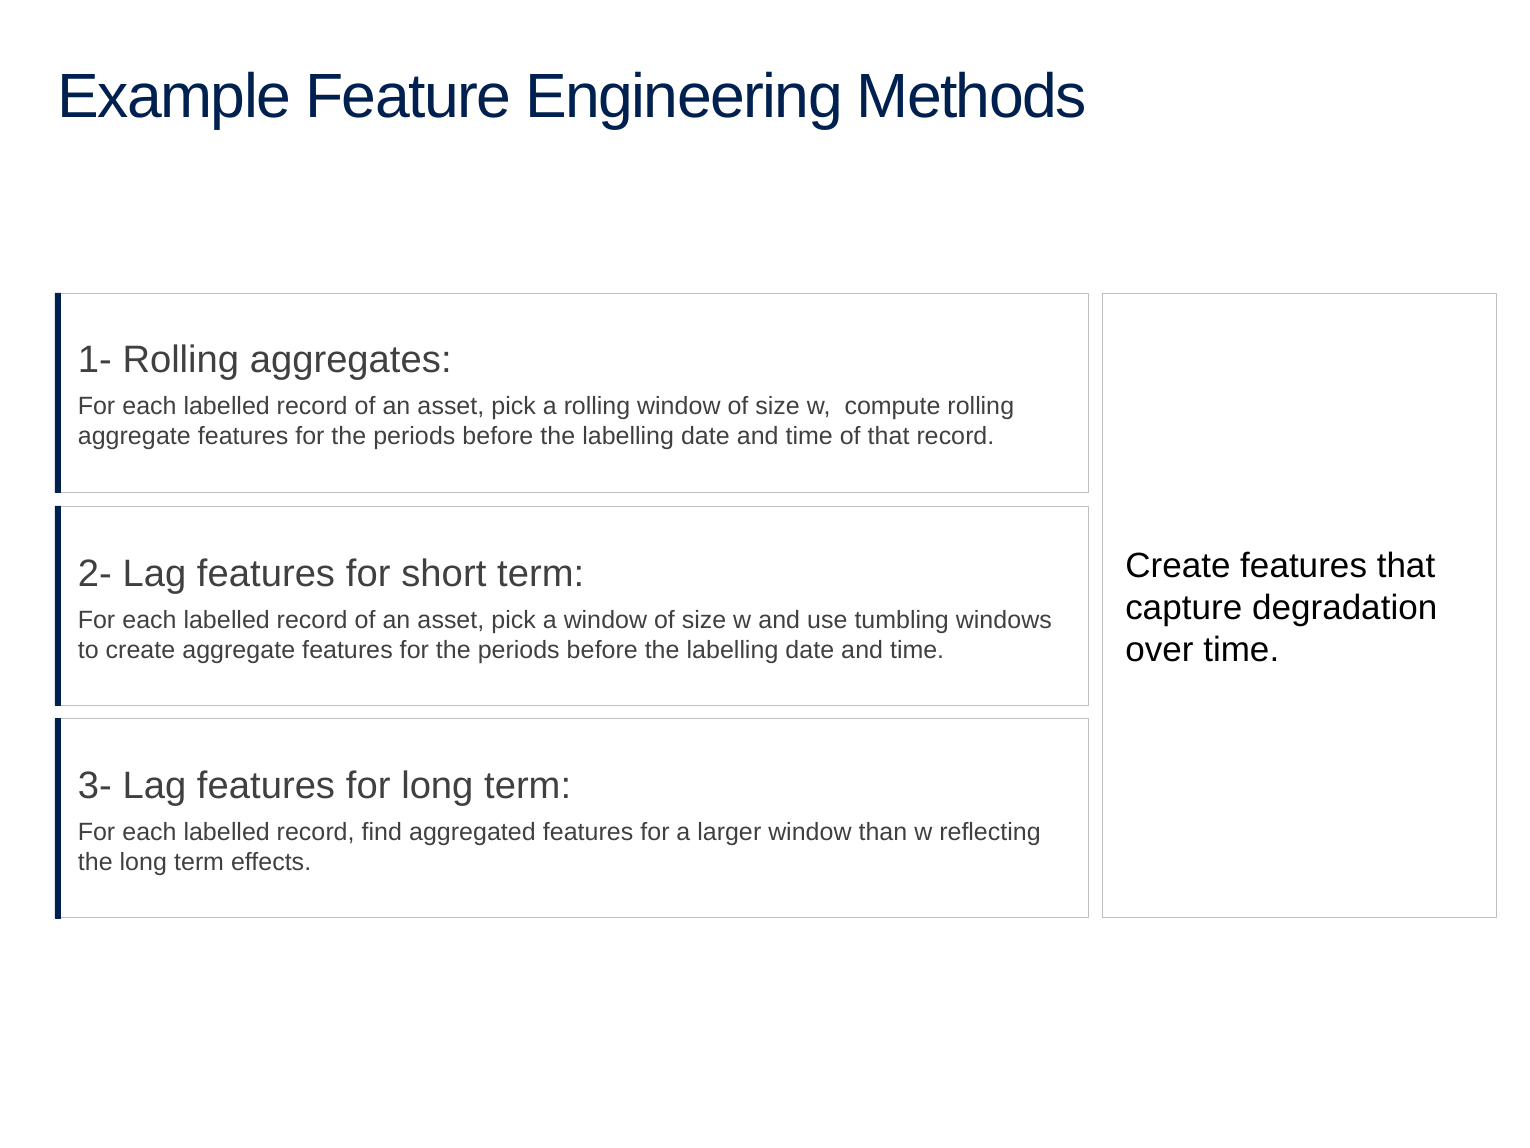

# Example Feature Engineering Methods

1- Rolling aggregates:
For each labelled record of an asset, pick a rolling window of size w,  compute rolling aggregate features for the periods before the labelling date and time of that record.
Create features that capture degradation over time.

2- Lag features for short term:
For each labelled record of an asset, pick a window of size w and use tumbling windows to create aggregate features for the periods before the labelling date and time.

3- Lag features for long term:
For each labelled record, find aggregated features for a larger window than w reflecting the long term effects.